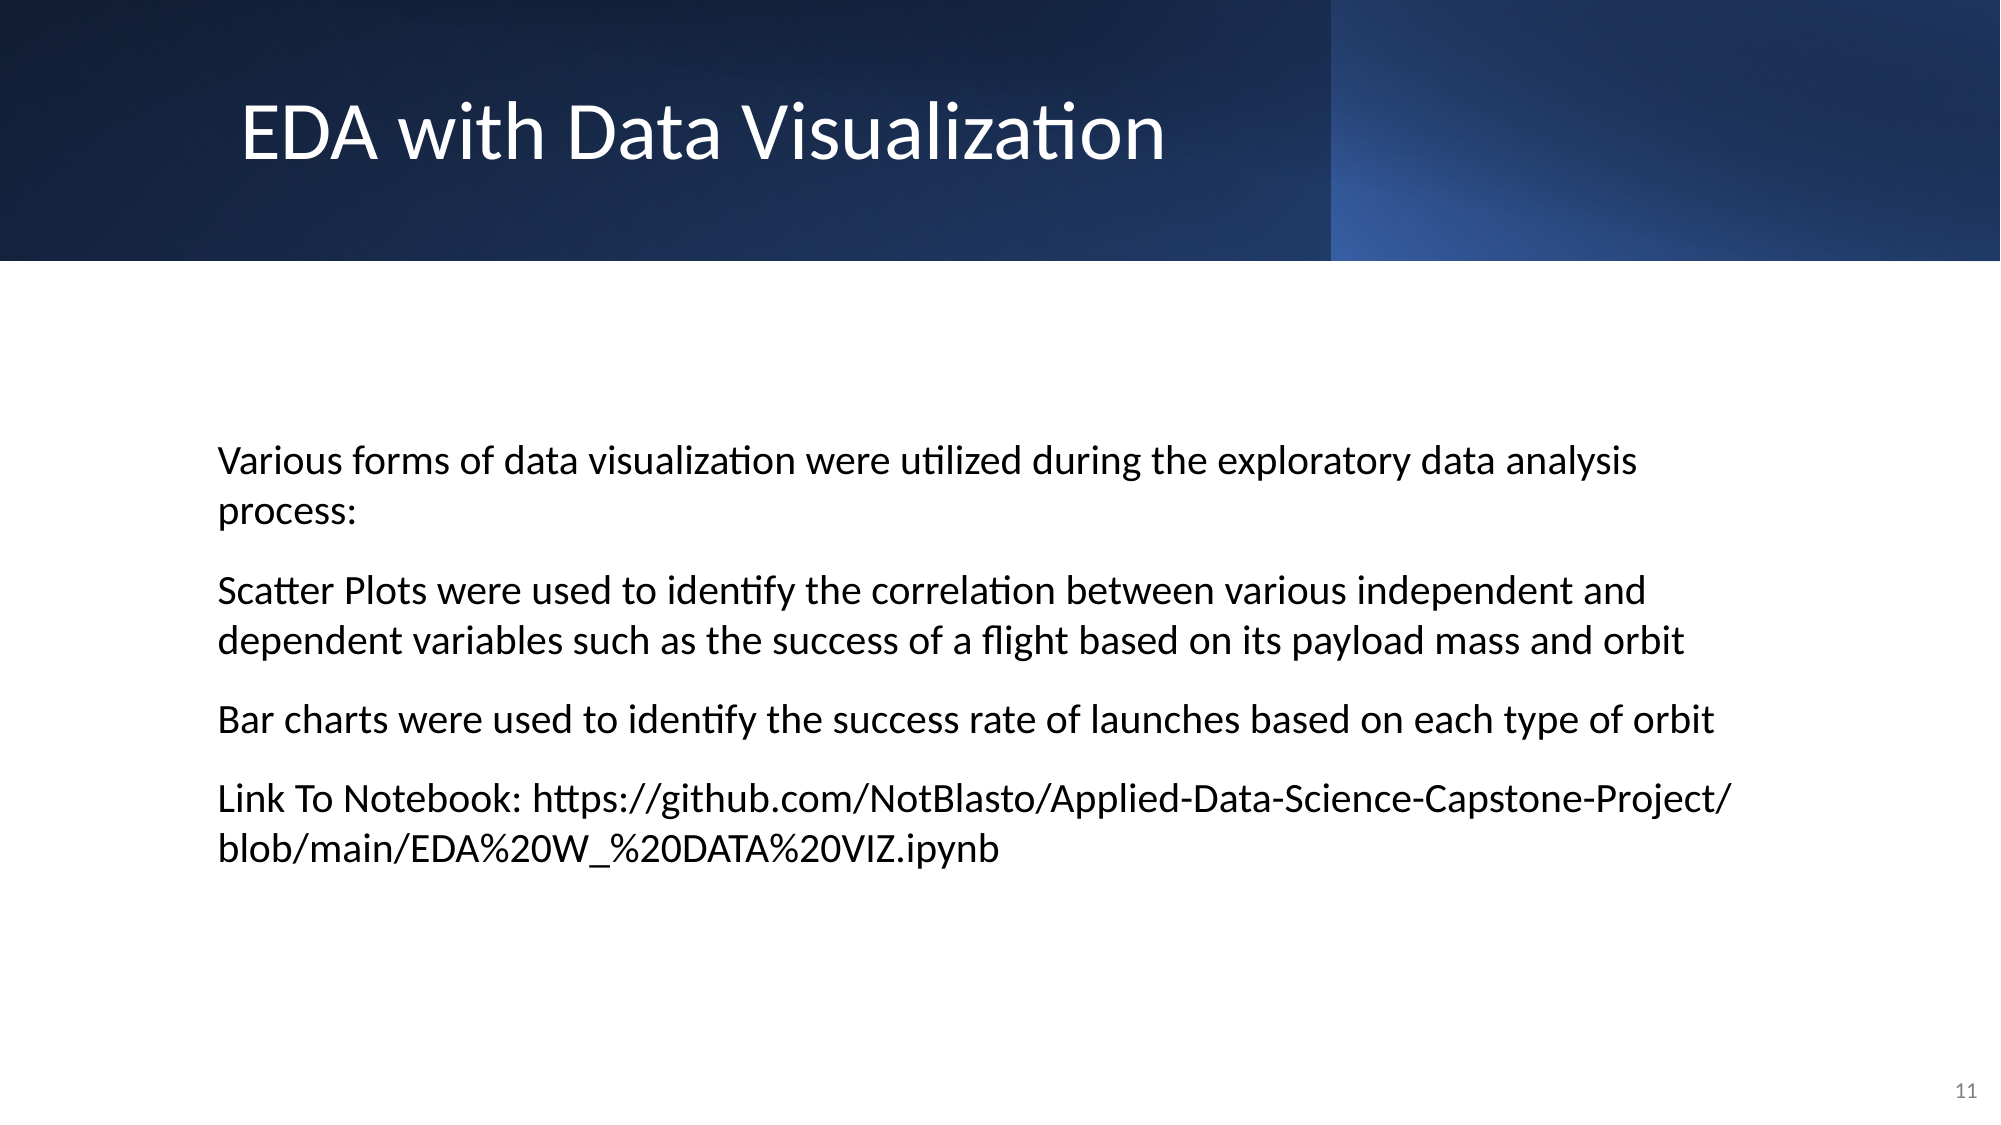

EDA with Data Visualization
Various forms of data visualization were utilized during the exploratory data analysis process:
Scatter Plots were used to identify the correlation between various independent and dependent variables such as the success of a flight based on its payload mass and orbit
Bar charts were used to identify the success rate of launches based on each type of orbit
Link To Notebook: https://github.com/NotBlasto/Applied-Data-Science-Capstone-Project/blob/main/EDA%20W_%20DATA%20VIZ.ipynb
11